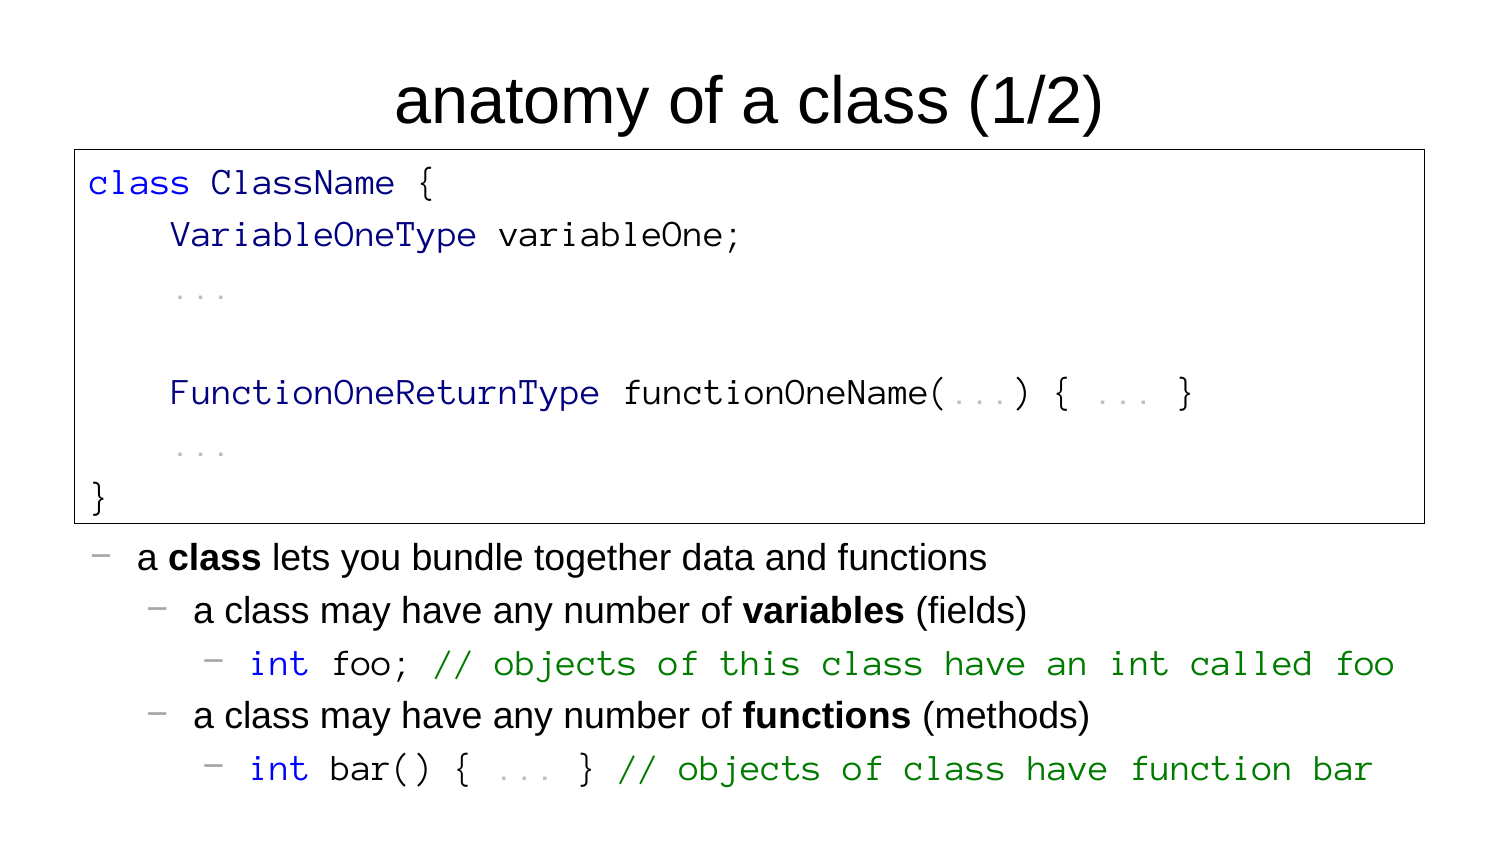

# anatomy of a class (1/2)
class ClassName {
    VariableOneType variableOne;
    ...

    FunctionOneReturnType functionOneName(...) { ... }
    ...
}

a class lets you bundle together data and functions
a class may have any number of variables (fields)
int foo; // objects of this class have an int called foo
a class may have any number of functions (methods)
int bar() { ... } // objects of class have function bar